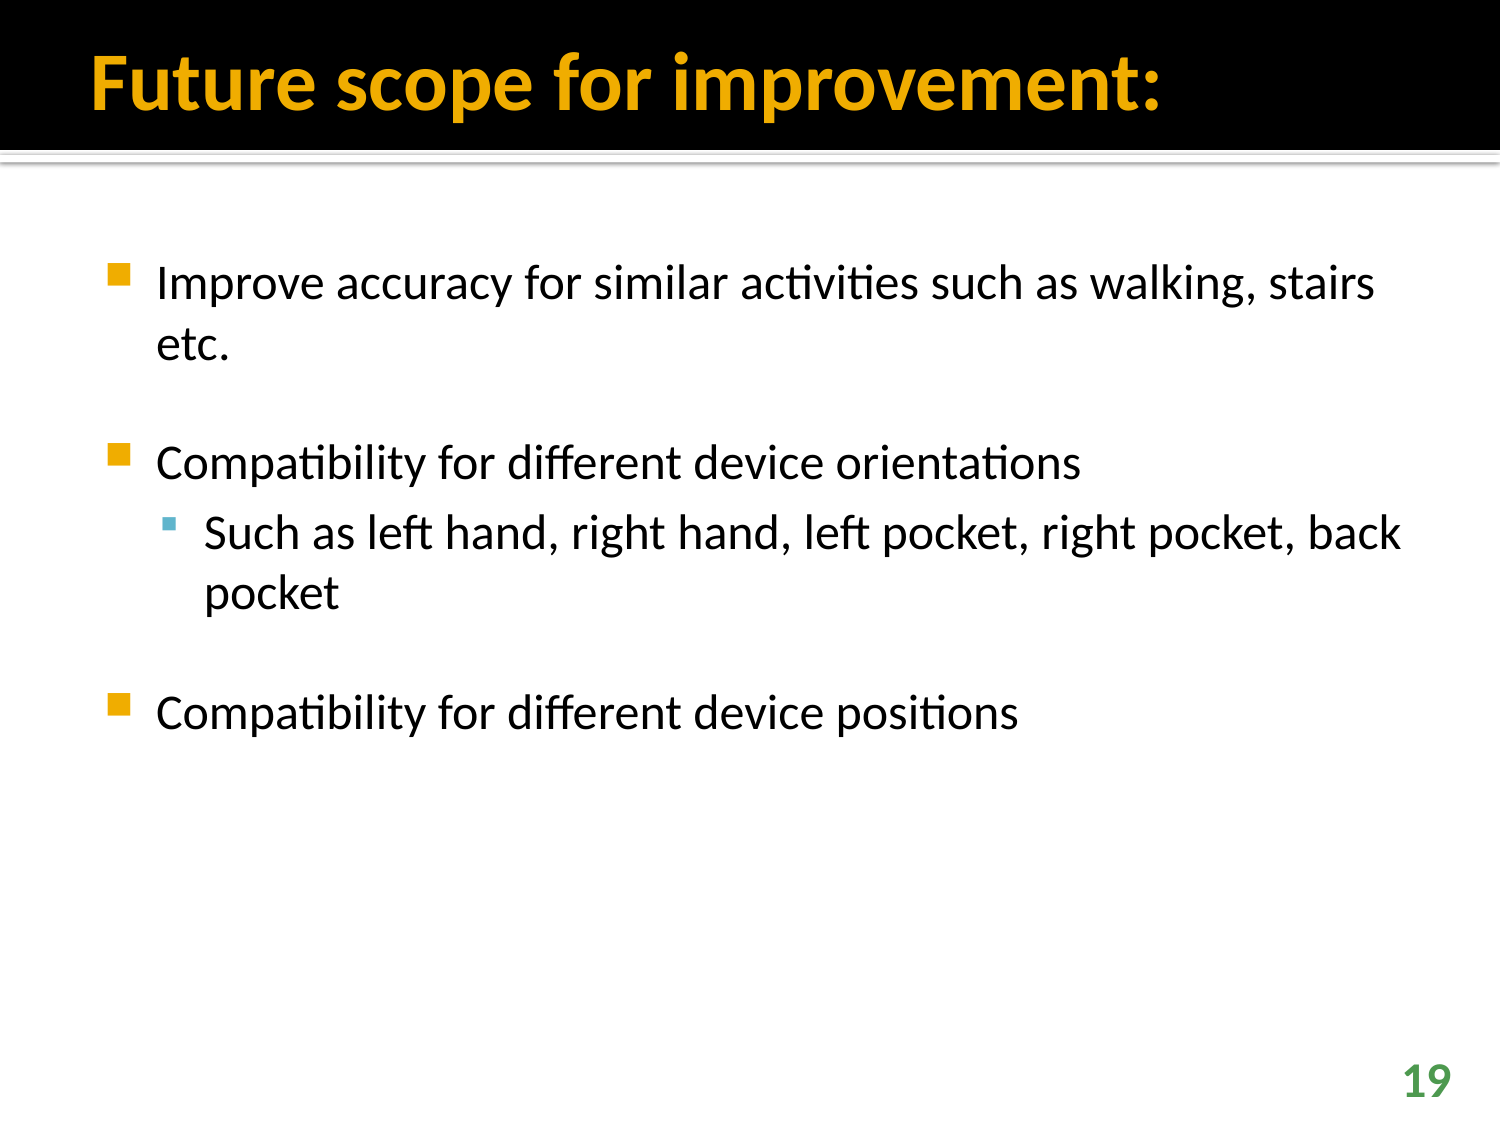

# Future scope for improvement:

Improve accuracy for similar activities such as walking, stairs etc.

Compatibility for different device orientations
Such as left hand, right hand, left pocket, right pocket, back pocket

Compatibility for different device positions
19